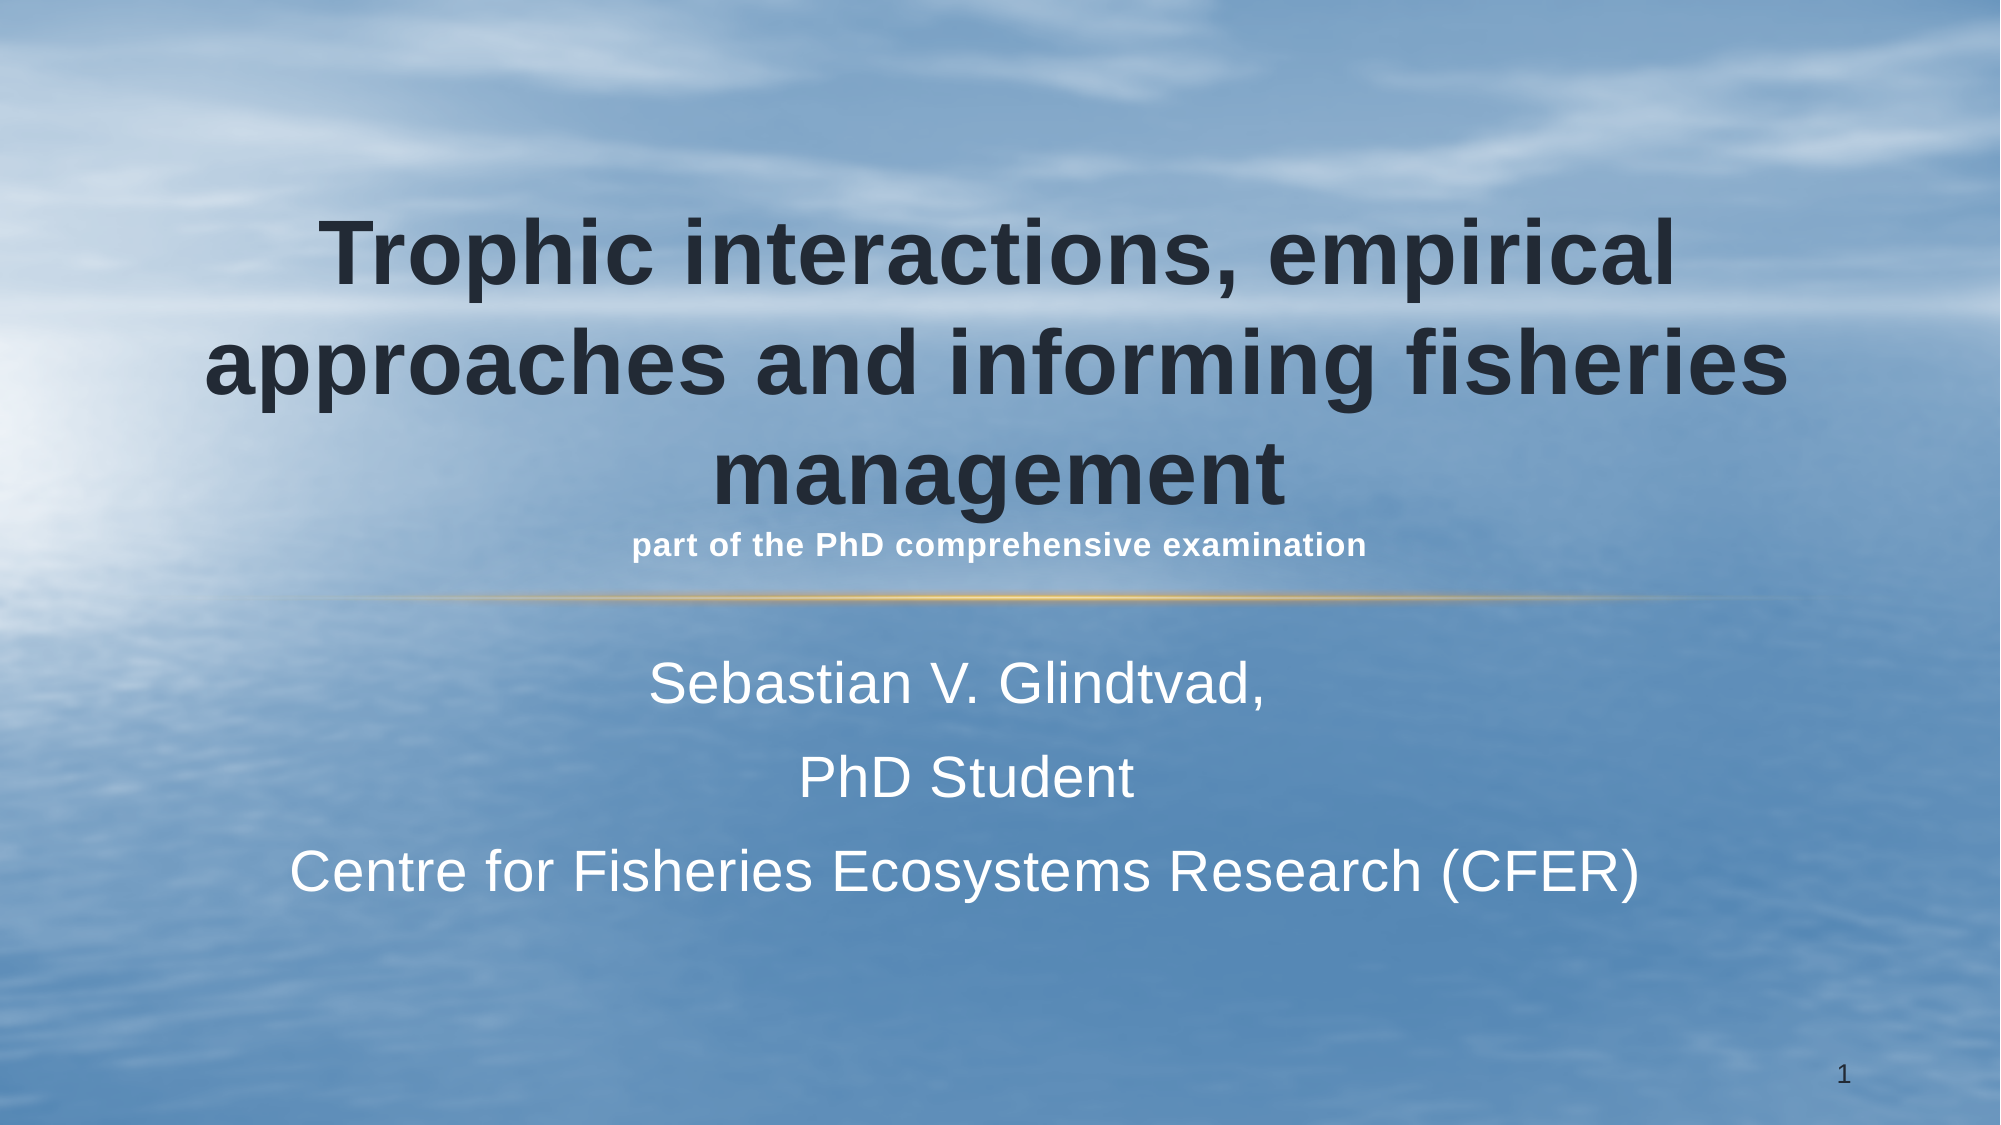

# Trophic interactions, empirical approaches and informing fisheries management part of the PhD comprehensive examination
Sebastian V. Glindtvad,
PhD Student
Centre for Fisheries Ecosystems Research (CFER)
1